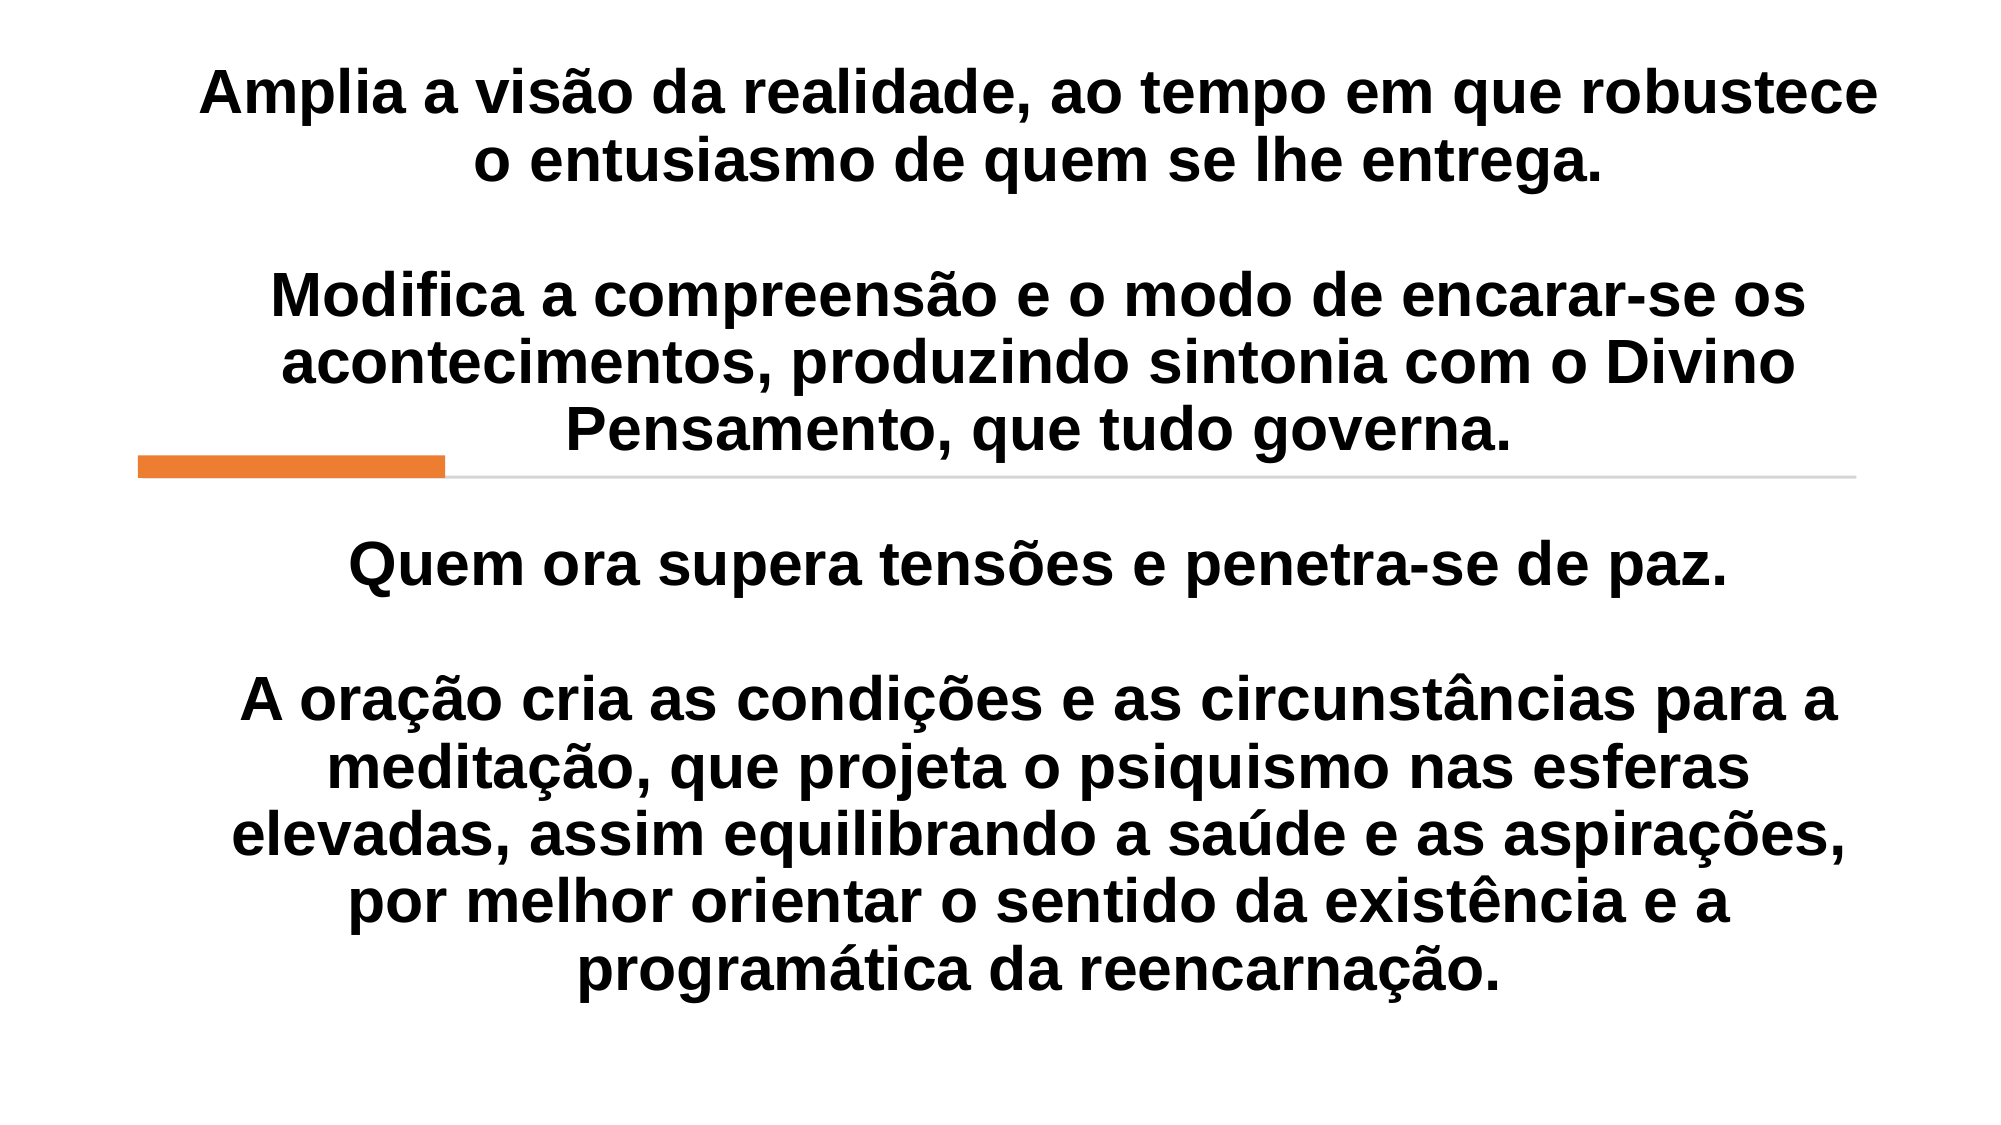

Amplia a visão da realidade, ao tempo em que robustece o entusiasmo de quem se lhe entrega.
Modifica a compreensão e o modo de encarar-se os acontecimentos, produzindo sintonia com o Divino Pensamento, que tudo governa.
Quem ora supera tensões e penetra-se de paz.
A oração cria as condições e as circunstâncias para a meditação, que projeta o psiquismo nas esferas elevadas, assim equilibrando a saúde e as aspirações, por melhor orientar o sentido da existência e a programática da reencarnação.